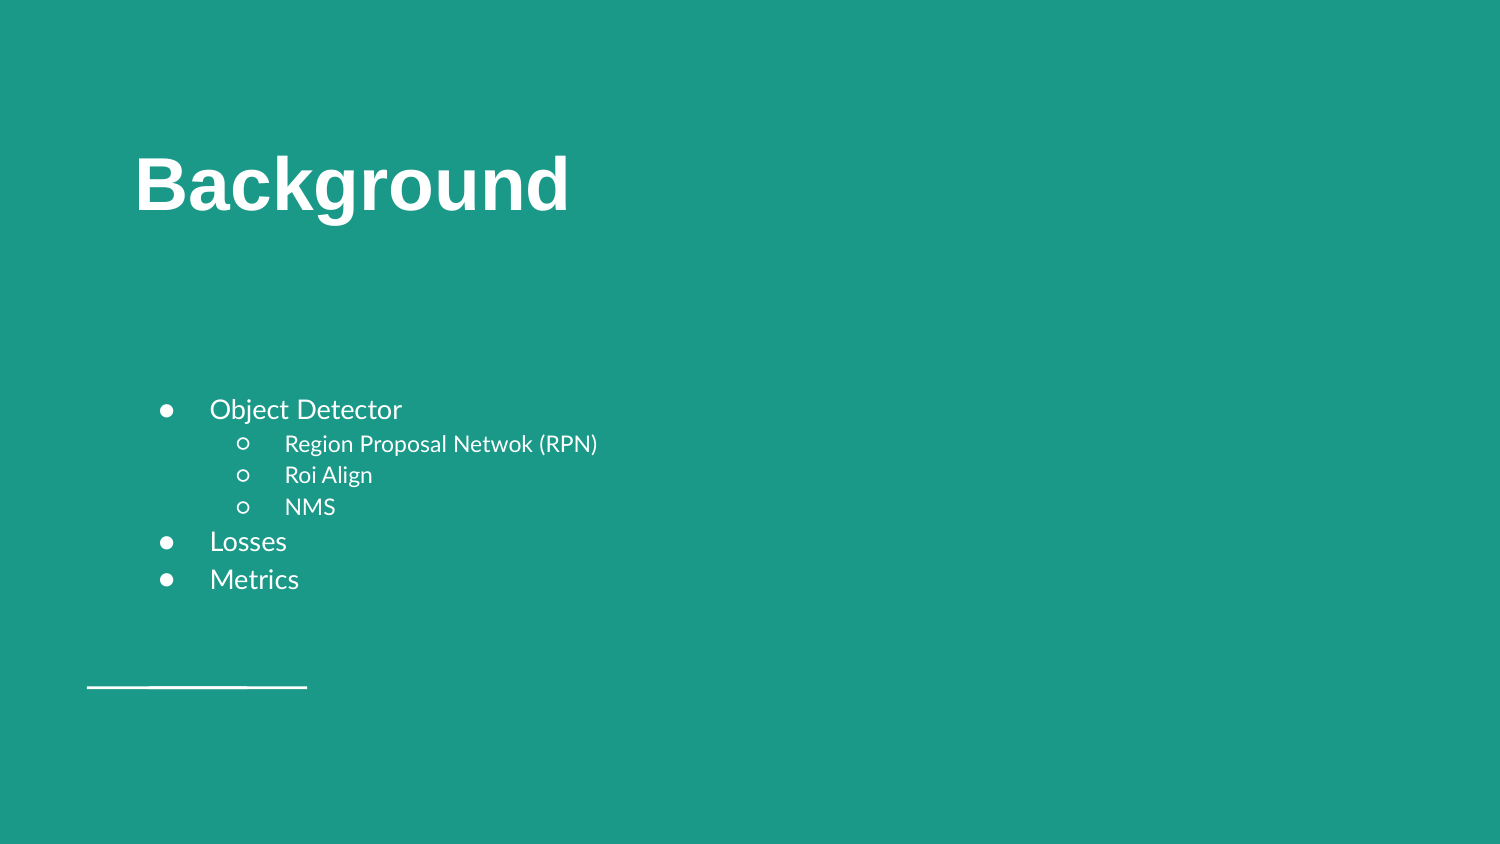

# Background
Object Detector
Region Proposal Netwok (RPN)
Roi Align
NMS
Losses
Metrics